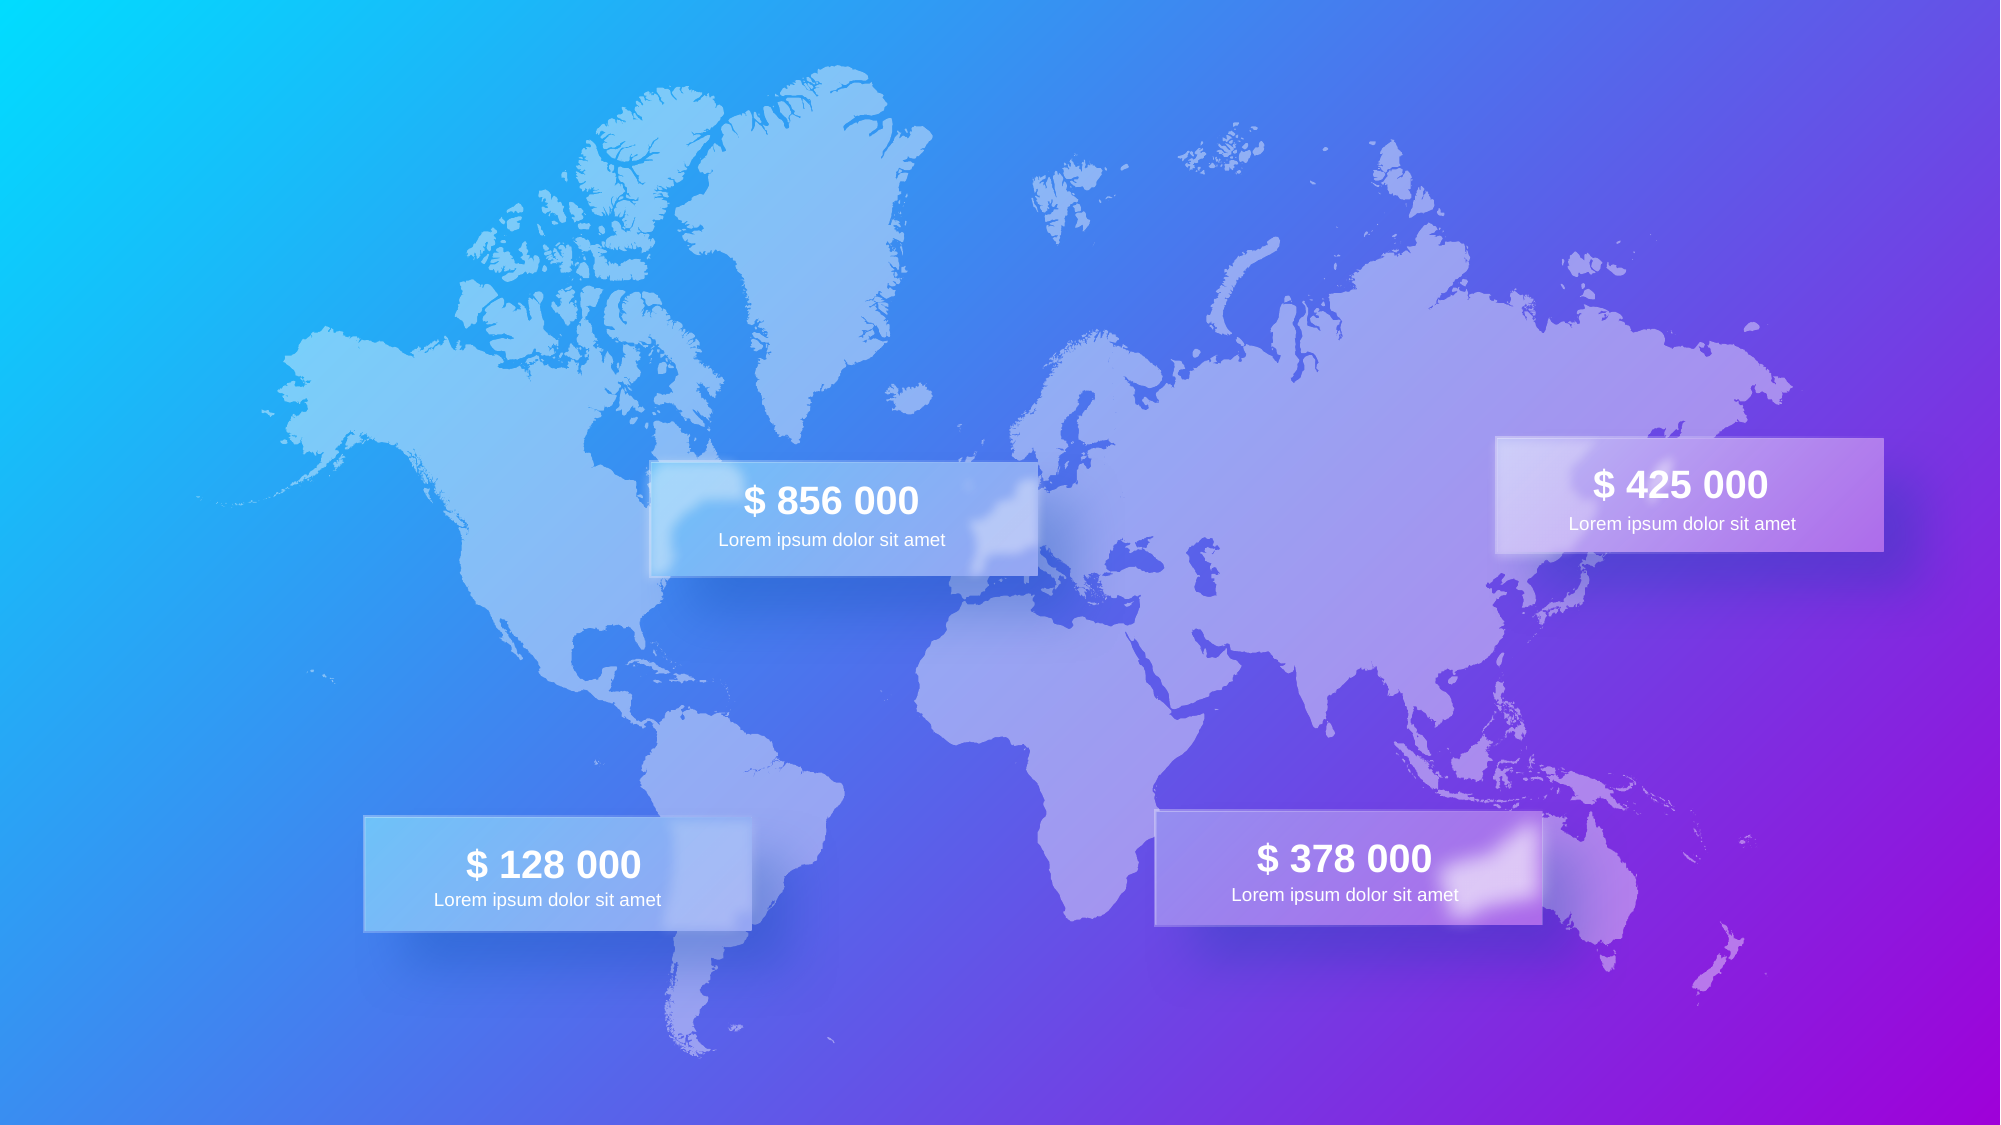

$ 425 000
Lorem ipsum dolor sit amet

$ 856 000
Lorem ipsum dolor sit amet

$ 378 000
Lorem ipsum dolor sit amet

$ 128 000
Lorem ipsum dolor sit amet